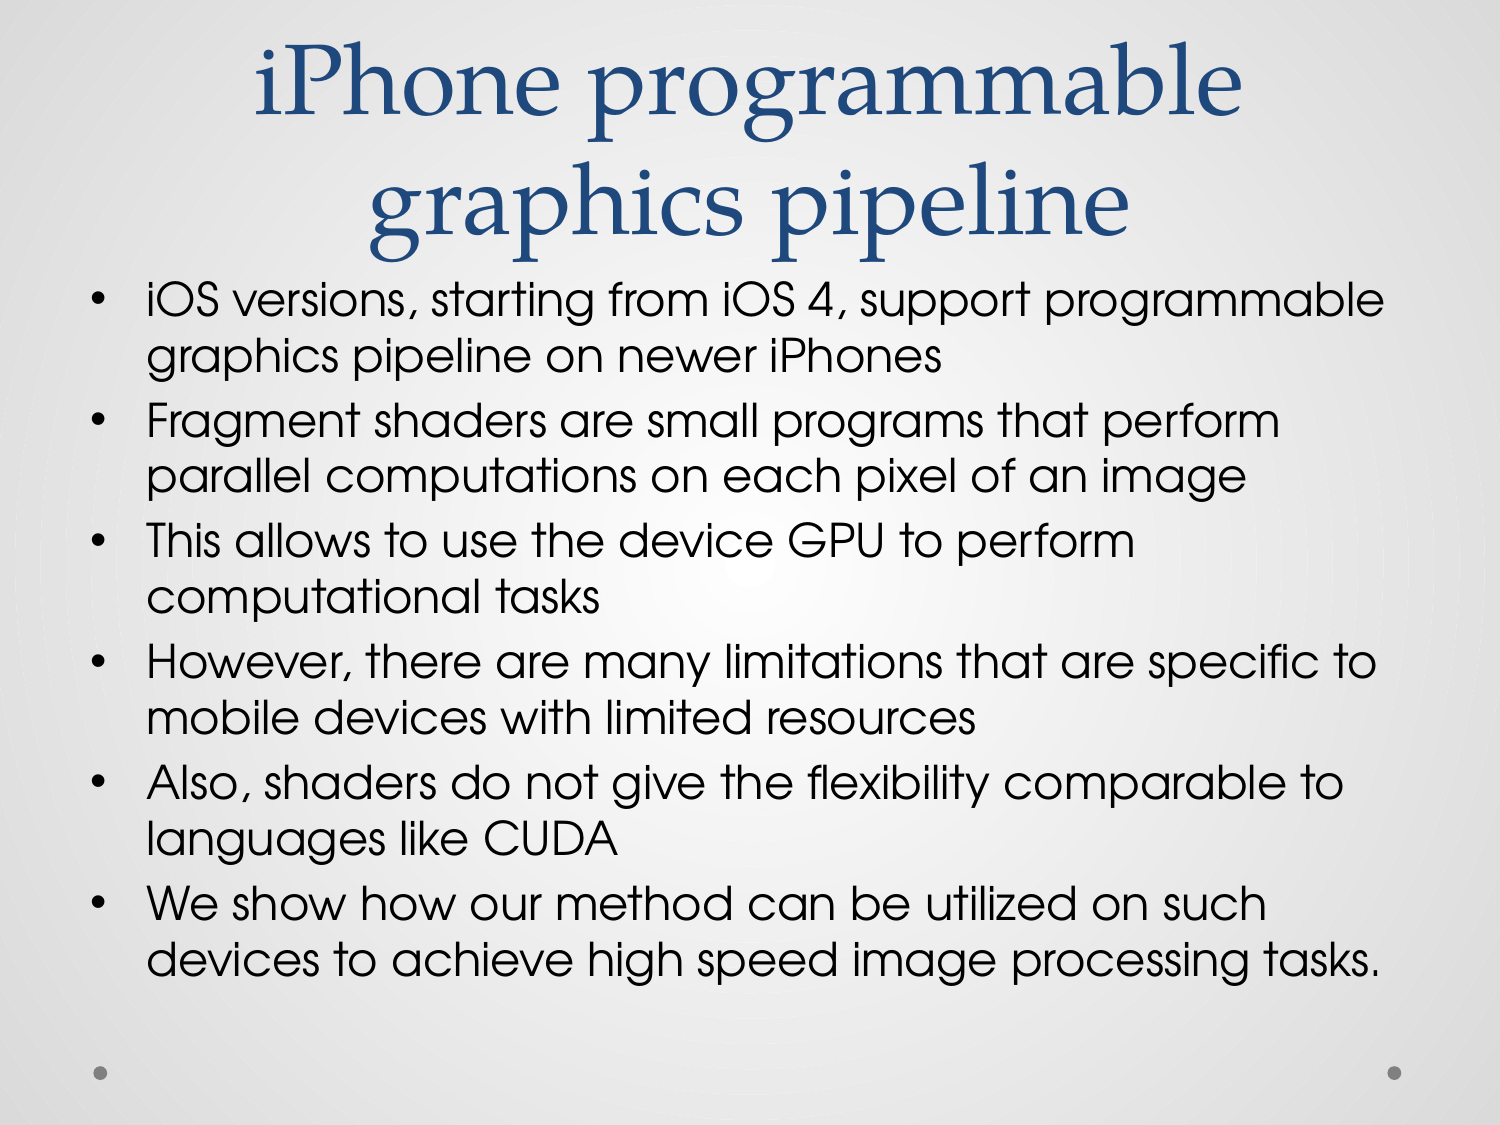

# iPhone programmable graphics pipeline
iOS versions, starting from iOS 4, support programmable graphics pipeline on newer iPhones
Fragment shaders are small programs that perform parallel computations on each pixel of an image
This allows to use the device GPU to perform computational tasks
However, there are many limitations that are specific to mobile devices with limited resources
Also, shaders do not give the flexibility comparable to languages like CUDA
We show how our method can be utilized on such devices to achieve high speed image processing tasks.